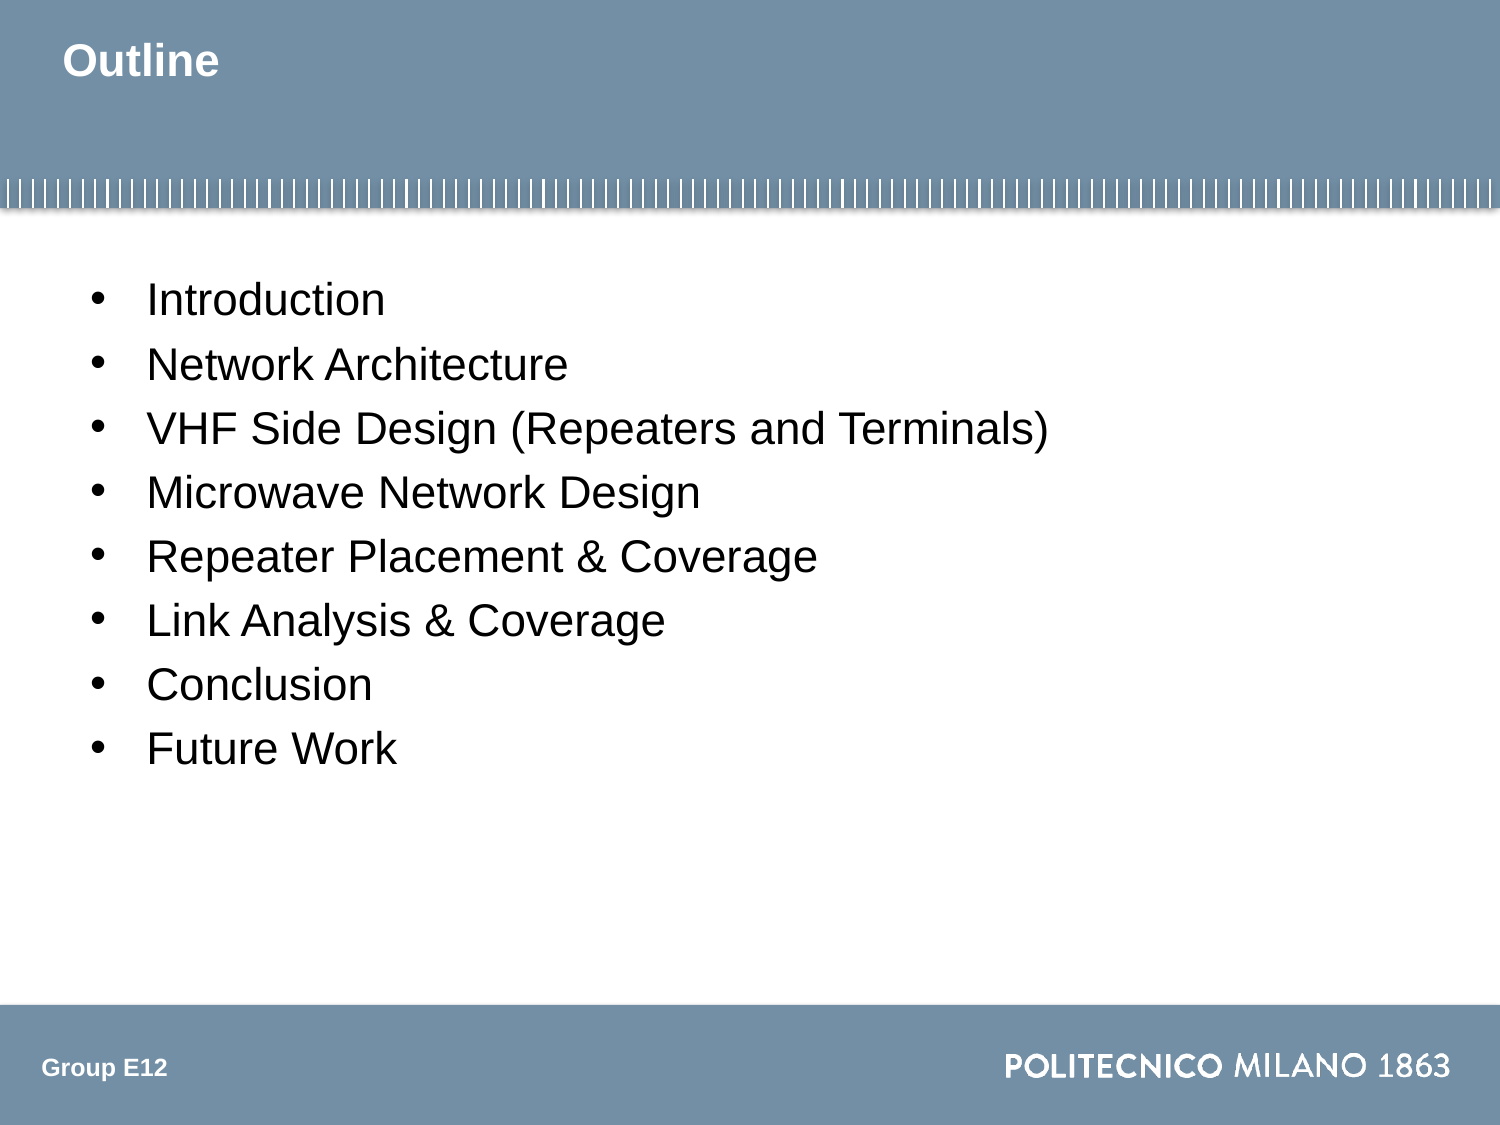

# Outline
Introduction
Network Architecture
VHF Side Design (Repeaters and Terminals)
Microwave Network Design
Repeater Placement & Coverage
Link Analysis & Coverage
Conclusion
Future Work